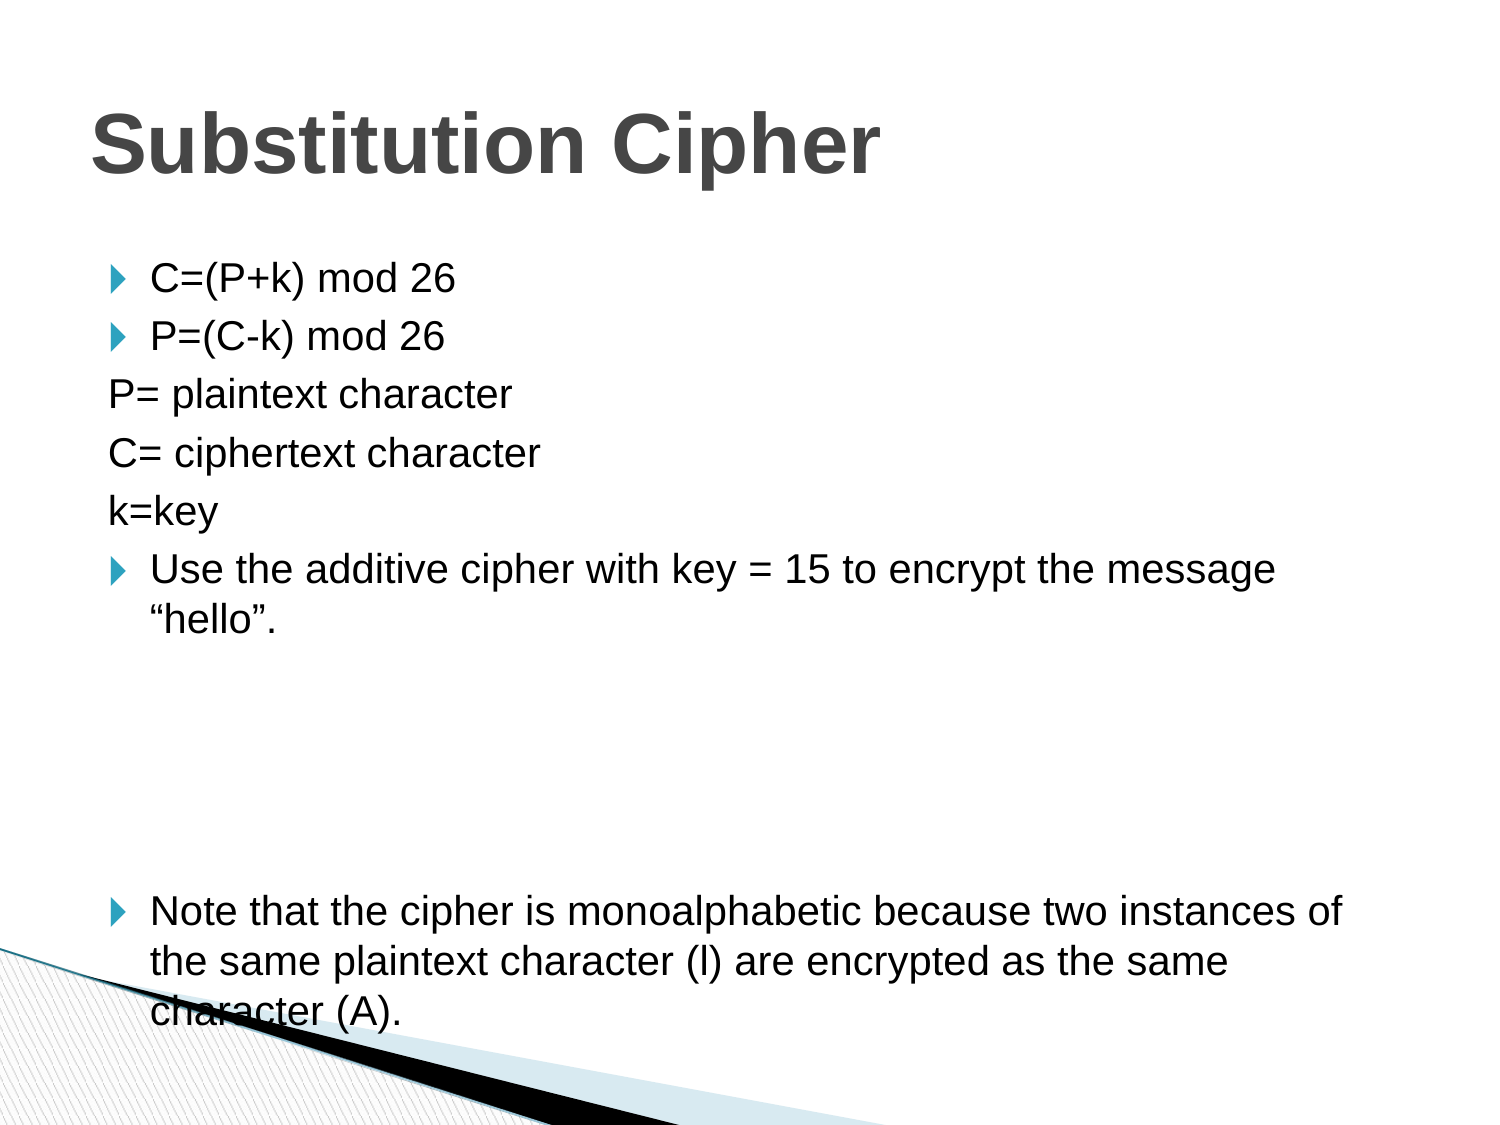

Substitution Cipher
C=(P+k) mod 26
P=(C-k) mod 26
P= plaintext character
C= ciphertext character
k=key
Use the additive cipher with key = 15 to encrypt the message “hello”.

Note that the cipher is monoalphabetic because two instances of the same plaintext character (l) are encrypted as the same character (A).